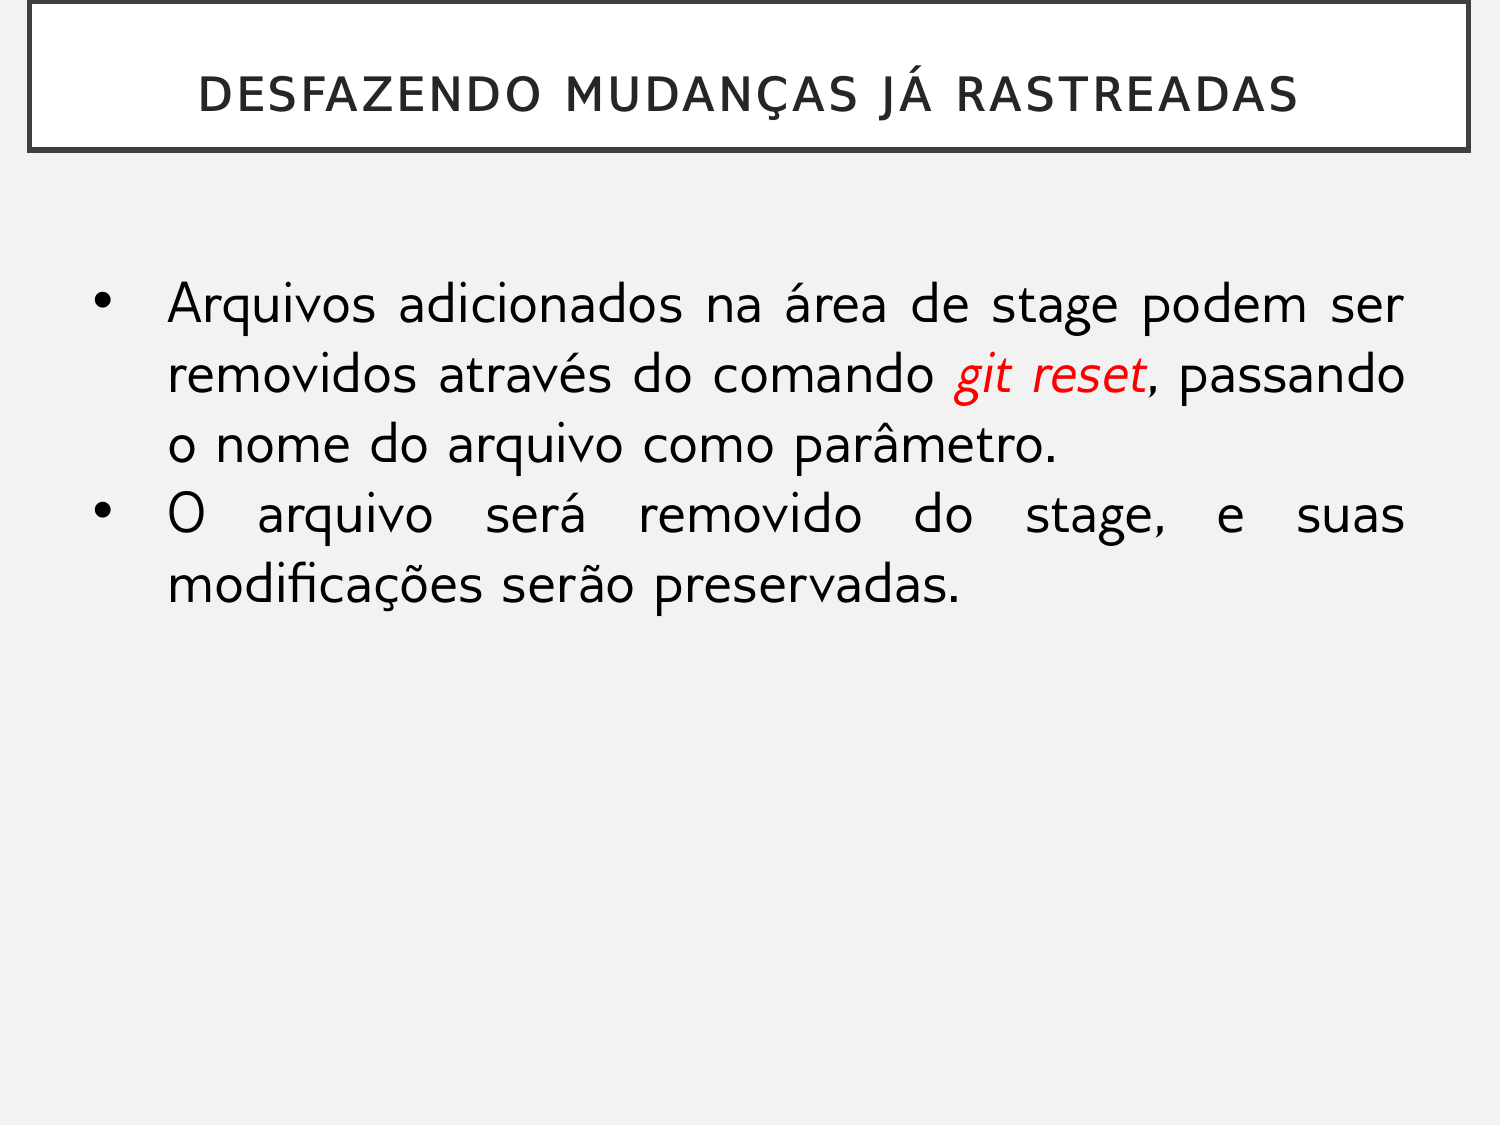

# DESFAZENDO MUDANÇAS JÁ RASTREADAS
Arquivos adicionados na área de stage podem ser removidos através do comando git reset, passando o nome do arquivo como parâmetro.
O arquivo será removido do stage, e suas modificações serão preservadas.